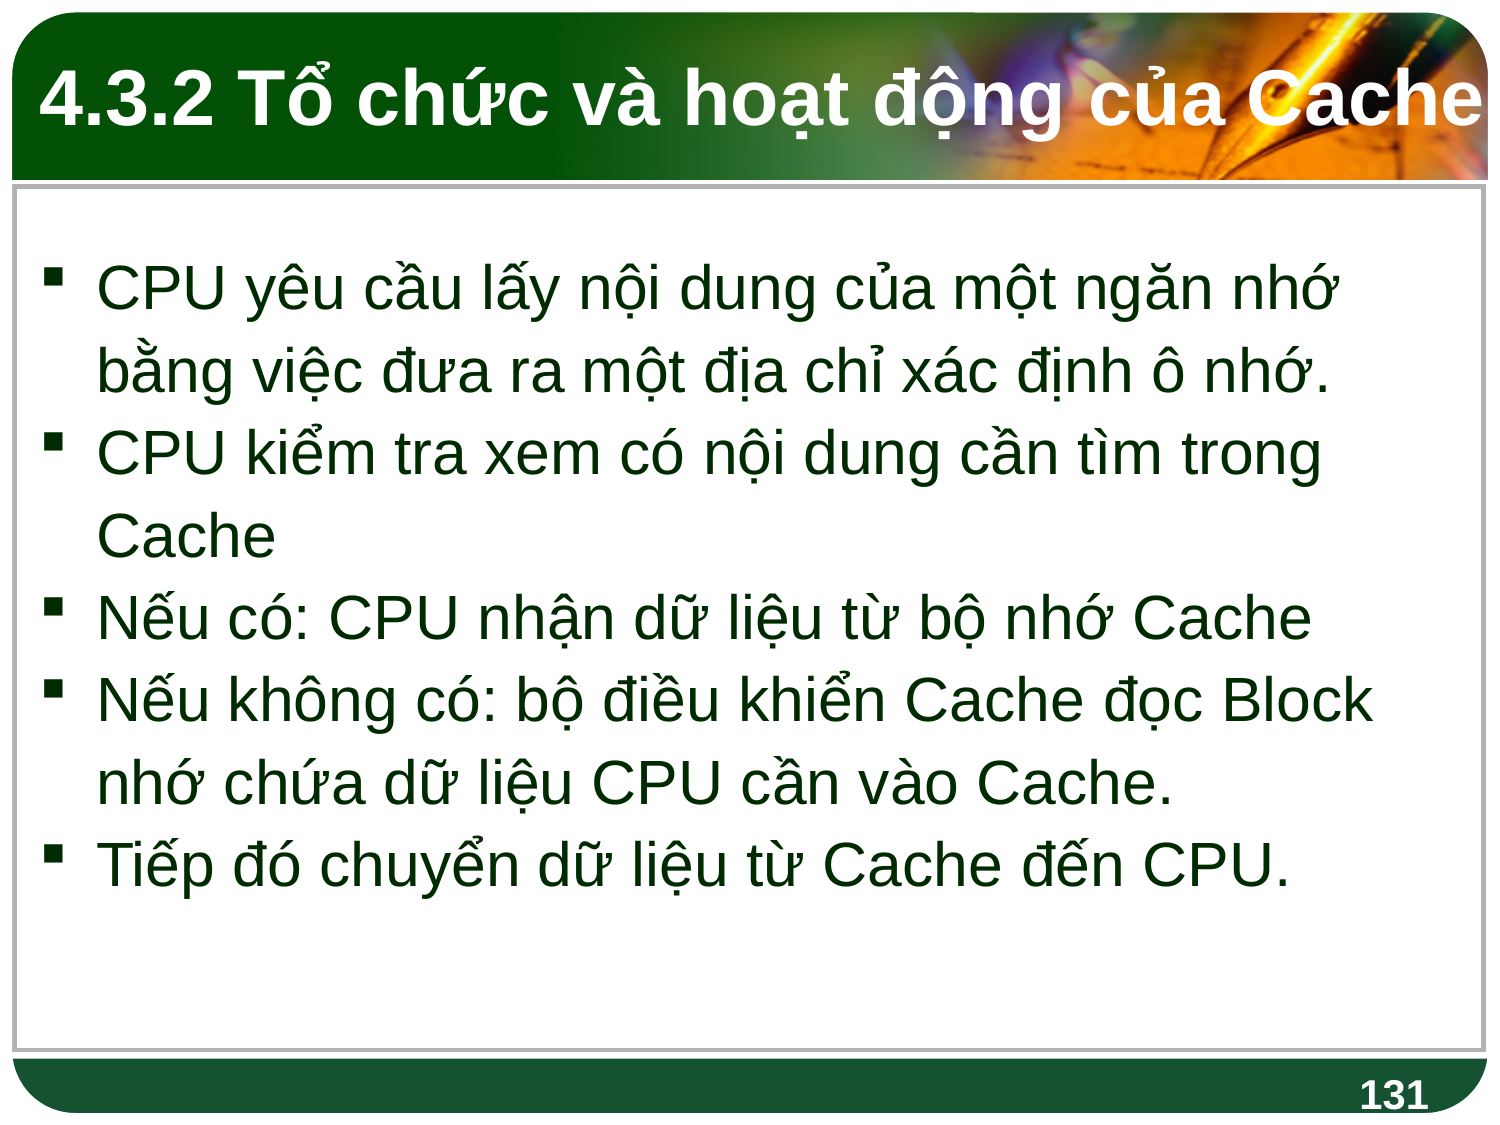

# 4.3.2 Tổ chức và hoạt động của Cache
CPU yêu cầu lấy nội dung của một ngăn nhớ bằng việc đưa ra một địa chỉ xác định ô nhớ.
CPU kiểm tra xem có nội dung cần tìm trong Cache
Nếu có: CPU nhận dữ liệu từ bộ nhớ Cache
Nếu không có: bộ điều khiển Cache đọc Block nhớ chứa dữ liệu CPU cần vào Cache.
Tiếp đó chuyển dữ liệu từ Cache đến CPU.